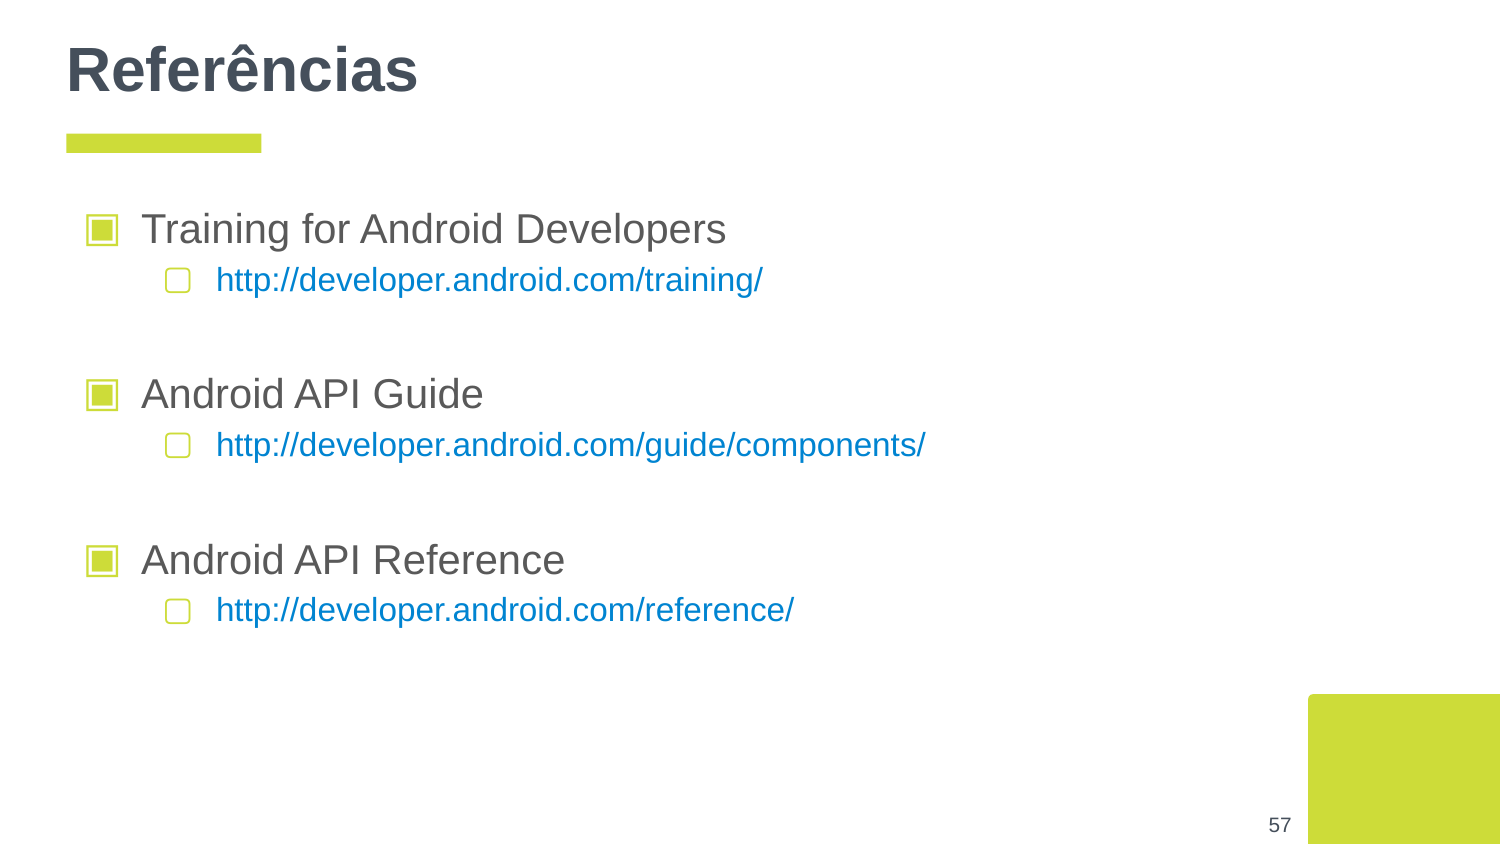

# Referências
Training for Android Developers
http://developer.android.com/training/

Android API Guide
http://developer.android.com/guide/components/

Android API Reference
http://developer.android.com/reference/
57